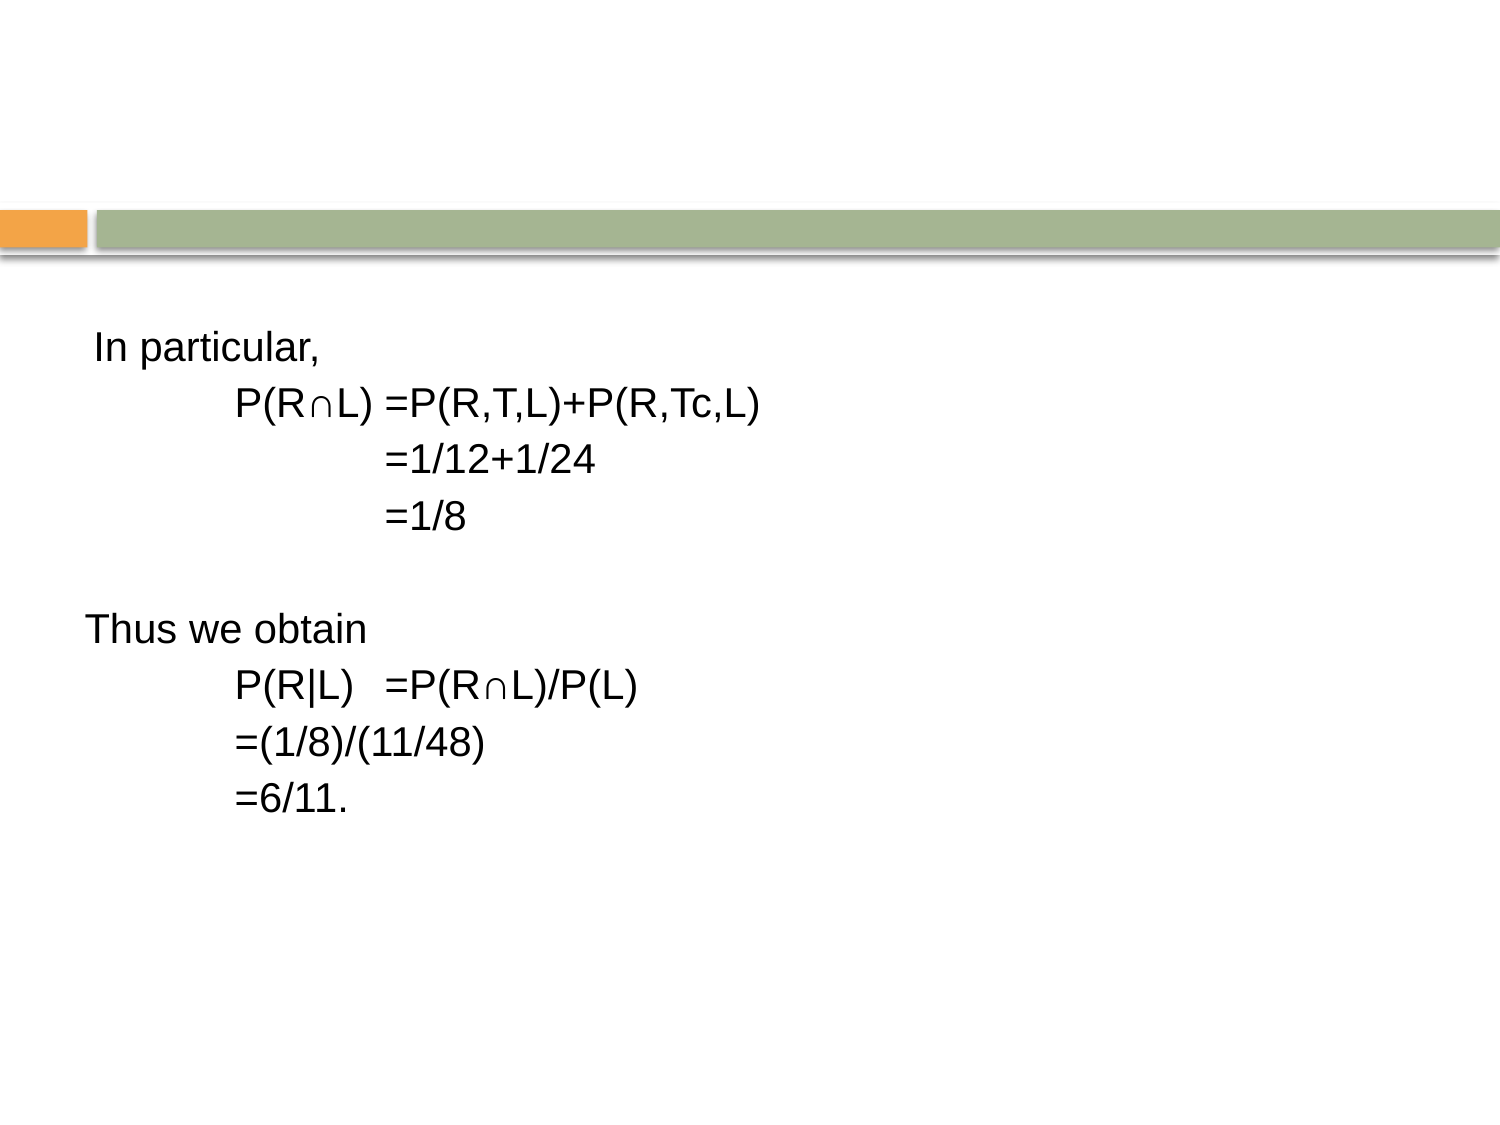

In particular,
	P(R∩L)	=P(R,T,L)+P(R,Tc,L)
		=1/12+1/24
		=1/8

Thus we obtain
	P(R|L) 	=P(R∩L)/P(L)
	=(1/8)/(11/48)
	=6/11.